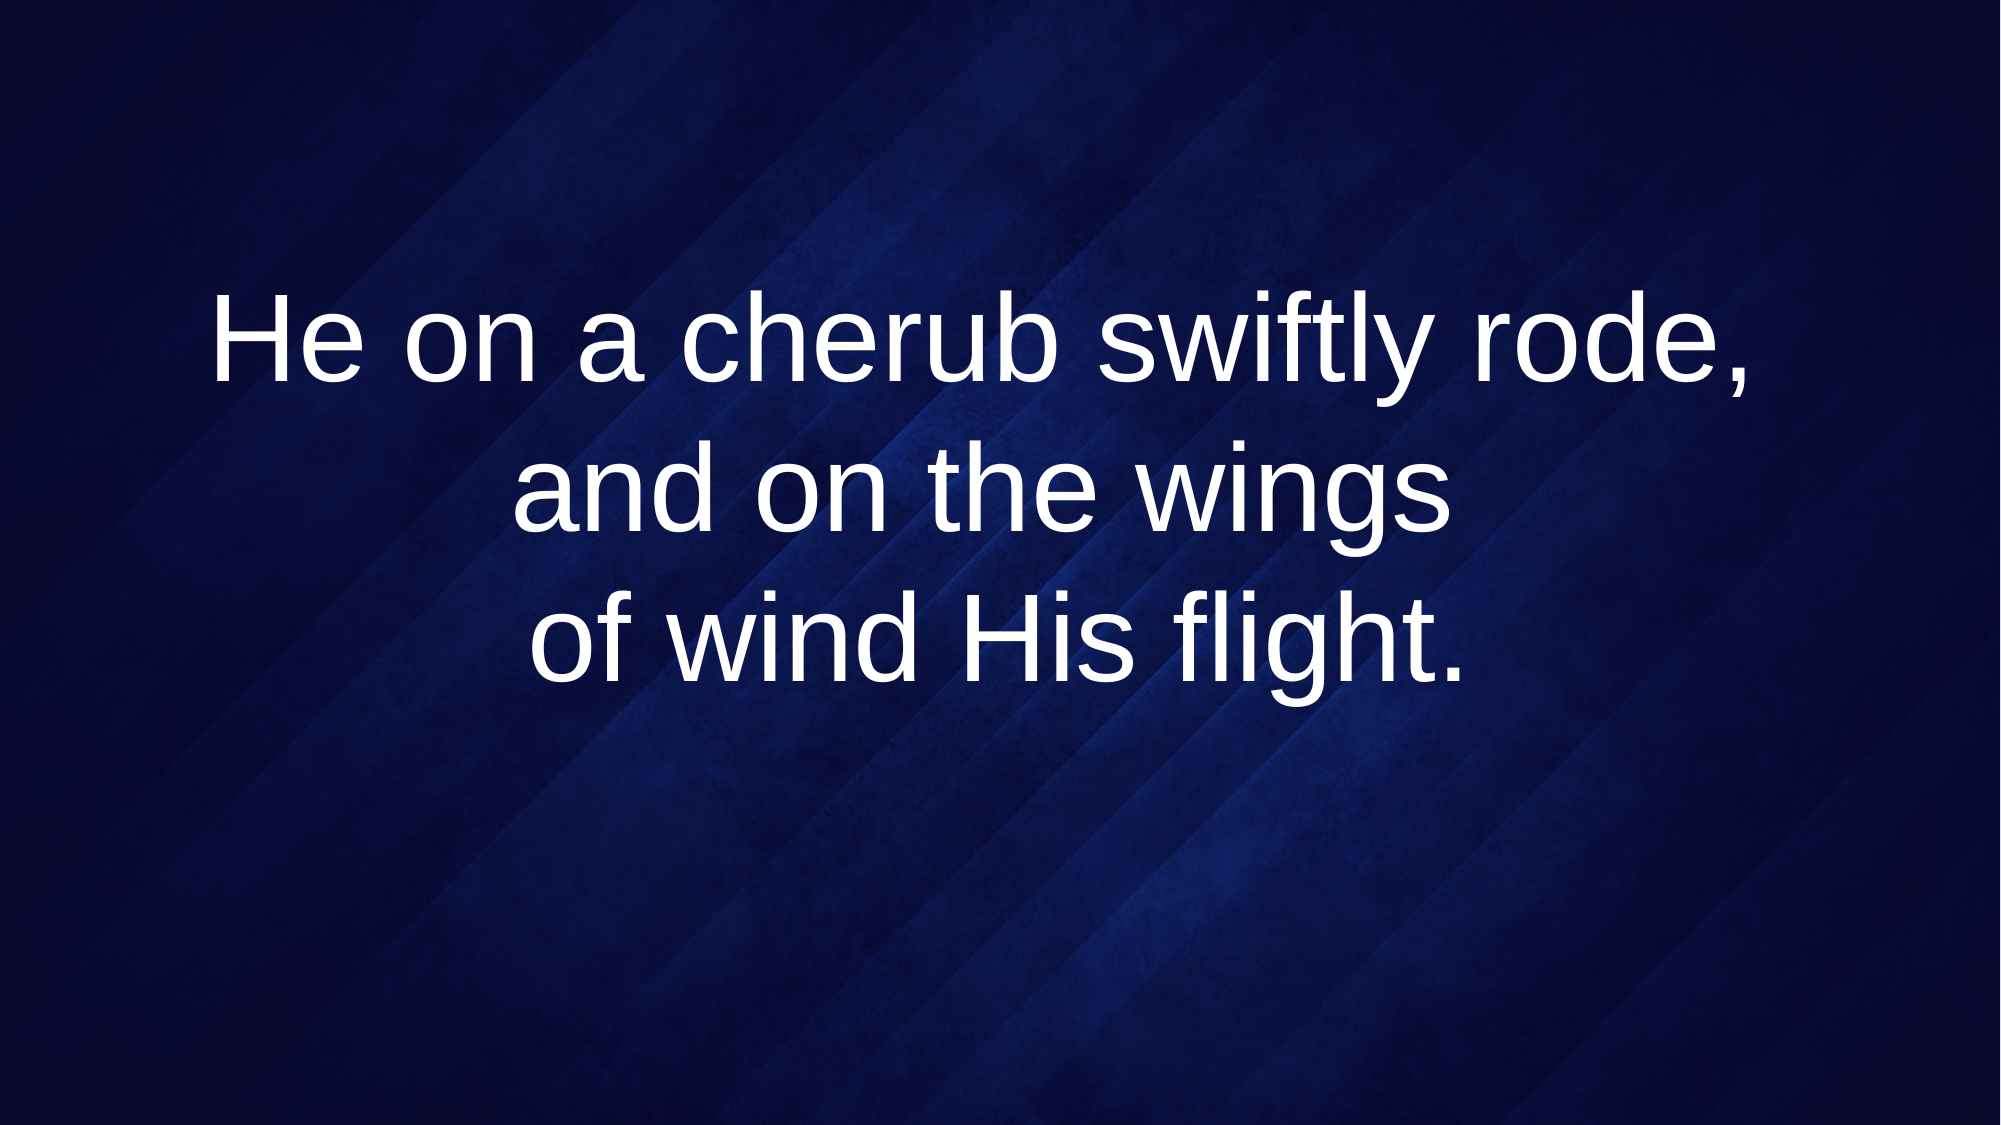

# He on a cherub swiftly rode, and on the wings of wind His flight.